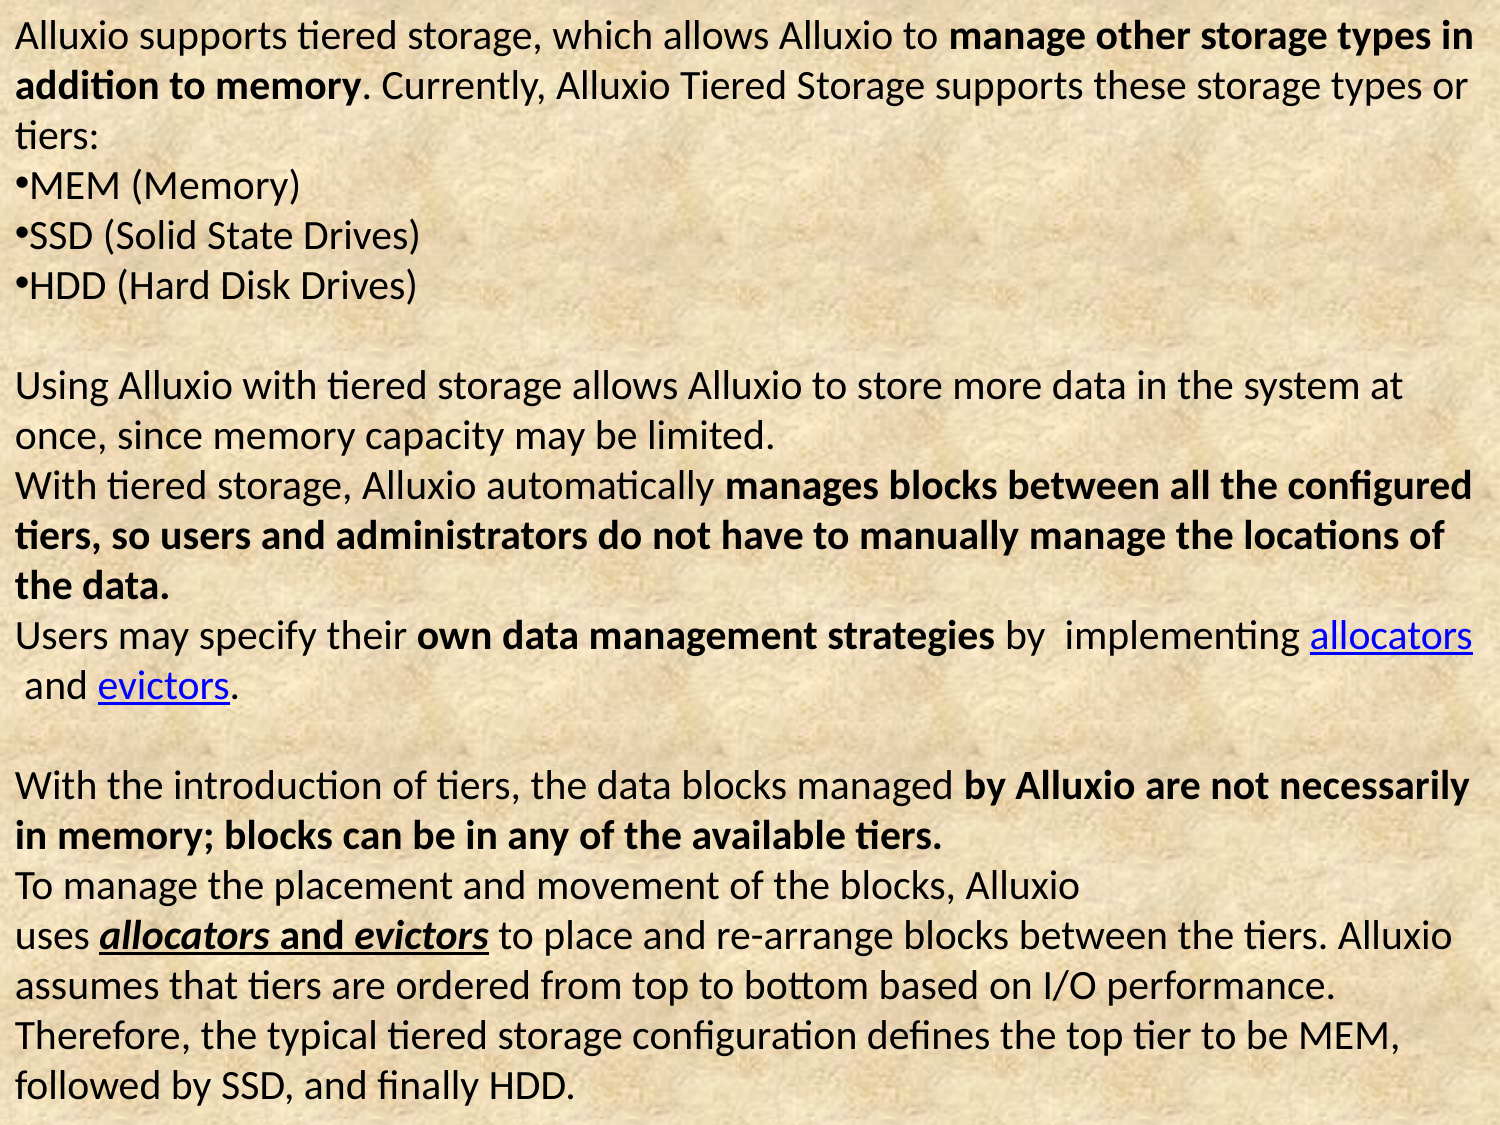

Alluxio supports tiered storage, which allows Alluxio to manage other storage types in addition to memory. Currently, Alluxio Tiered Storage supports these storage types or tiers:
MEM (Memory)
SSD (Solid State Drives)
HDD (Hard Disk Drives)

Using Alluxio with tiered storage allows Alluxio to store more data in the system at once, since memory capacity may be limited.
With tiered storage, Alluxio automatically manages blocks between all the configured tiers, so users and administrators do not have to manually manage the locations of the data.
Users may specify their own data management strategies by  implementing allocators and evictors.

With the introduction of tiers, the data blocks managed by Alluxio are not necessarily in memory; blocks can be in any of the available tiers.
To manage the placement and movement of the blocks, Alluxio uses allocators and evictors to place and re-arrange blocks between the tiers. Alluxio assumes that tiers are ordered from top to bottom based on I/O performance. Therefore, the typical tiered storage configuration defines the top tier to be MEM, followed by SSD, and finally HDD.